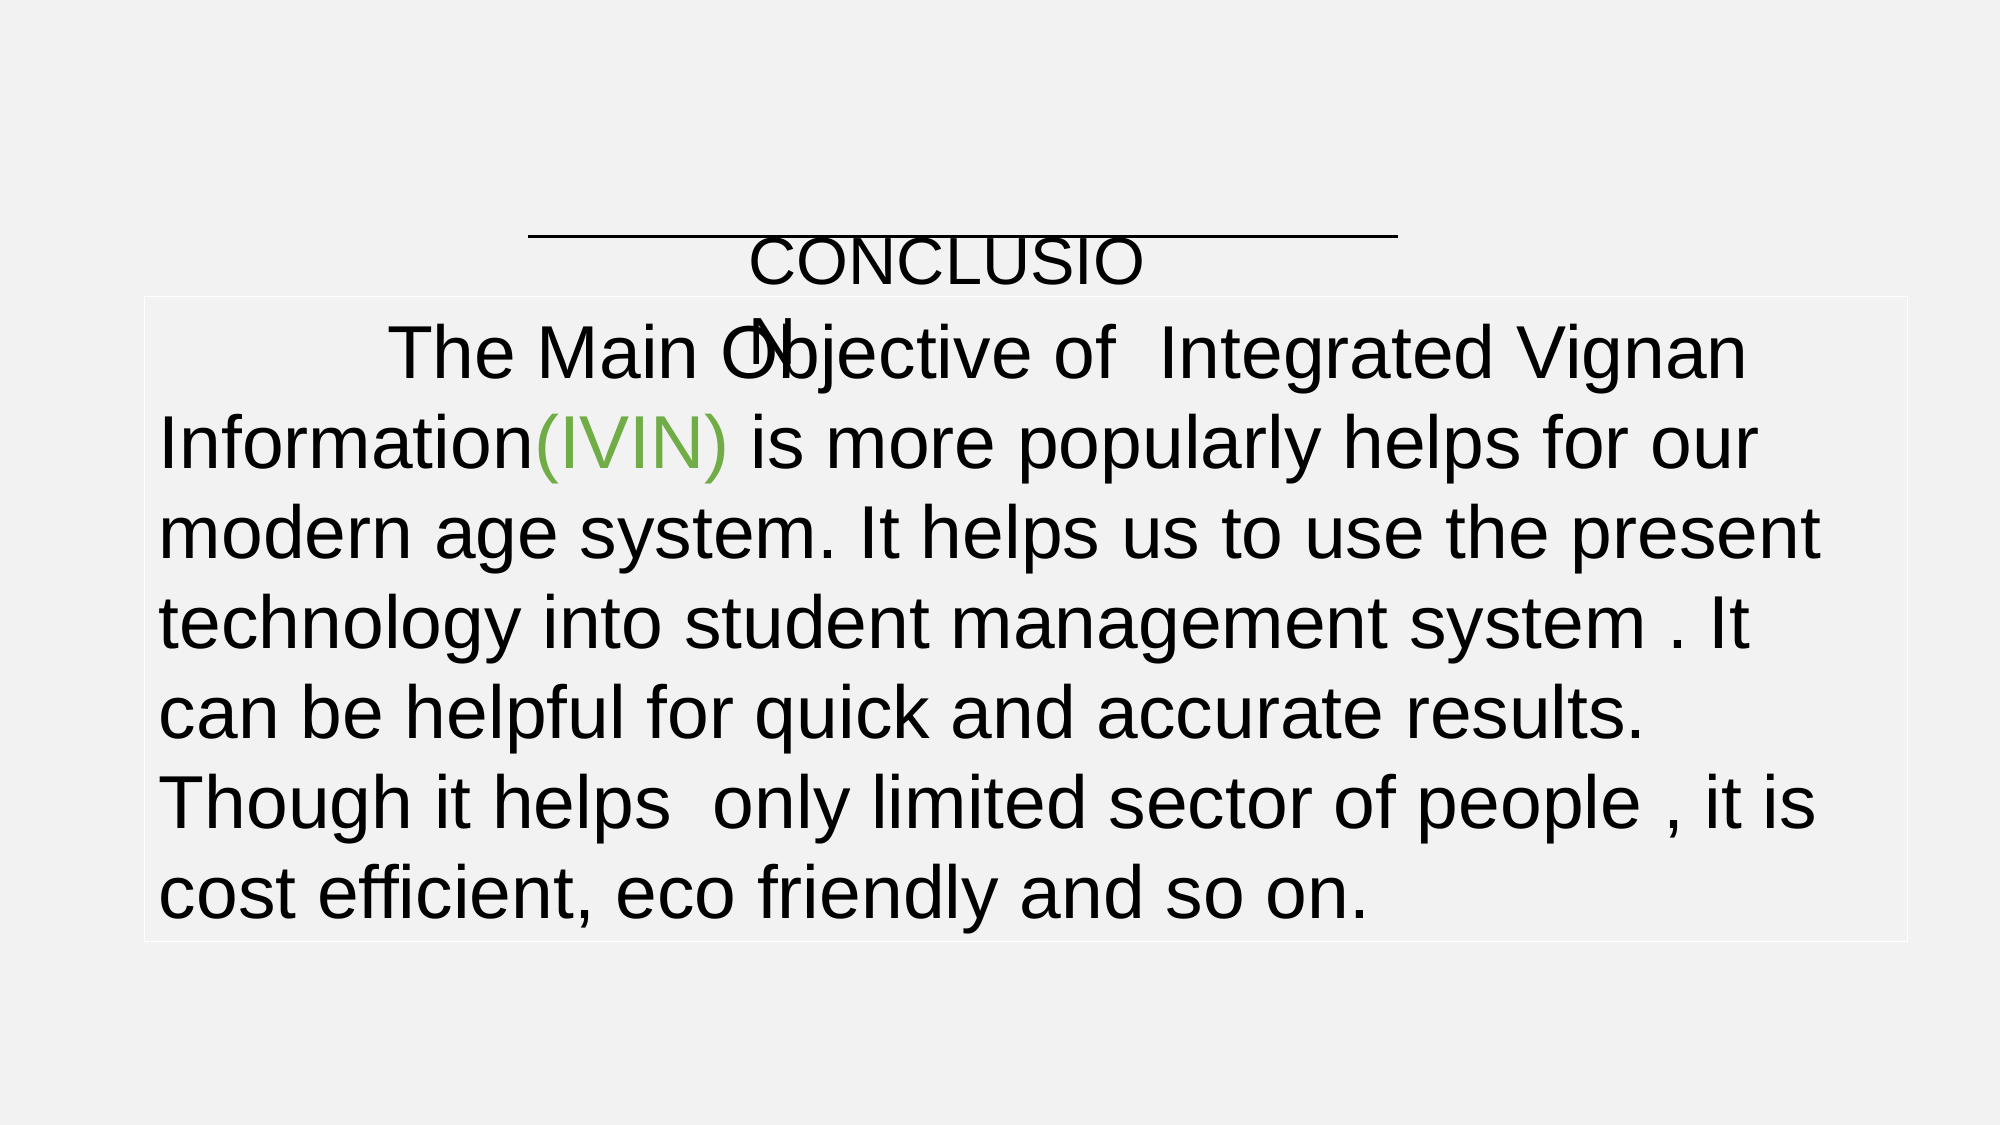

CONCLUSION
           The Main Objective of  Integrated Vignan Information(IVIN) is more popularly helps for our modern age system. It helps us to use the present technology into student management system . It can be helpful for quick and accurate results. Though it helps  only limited sector of people , it is cost efficient, eco friendly and so on.